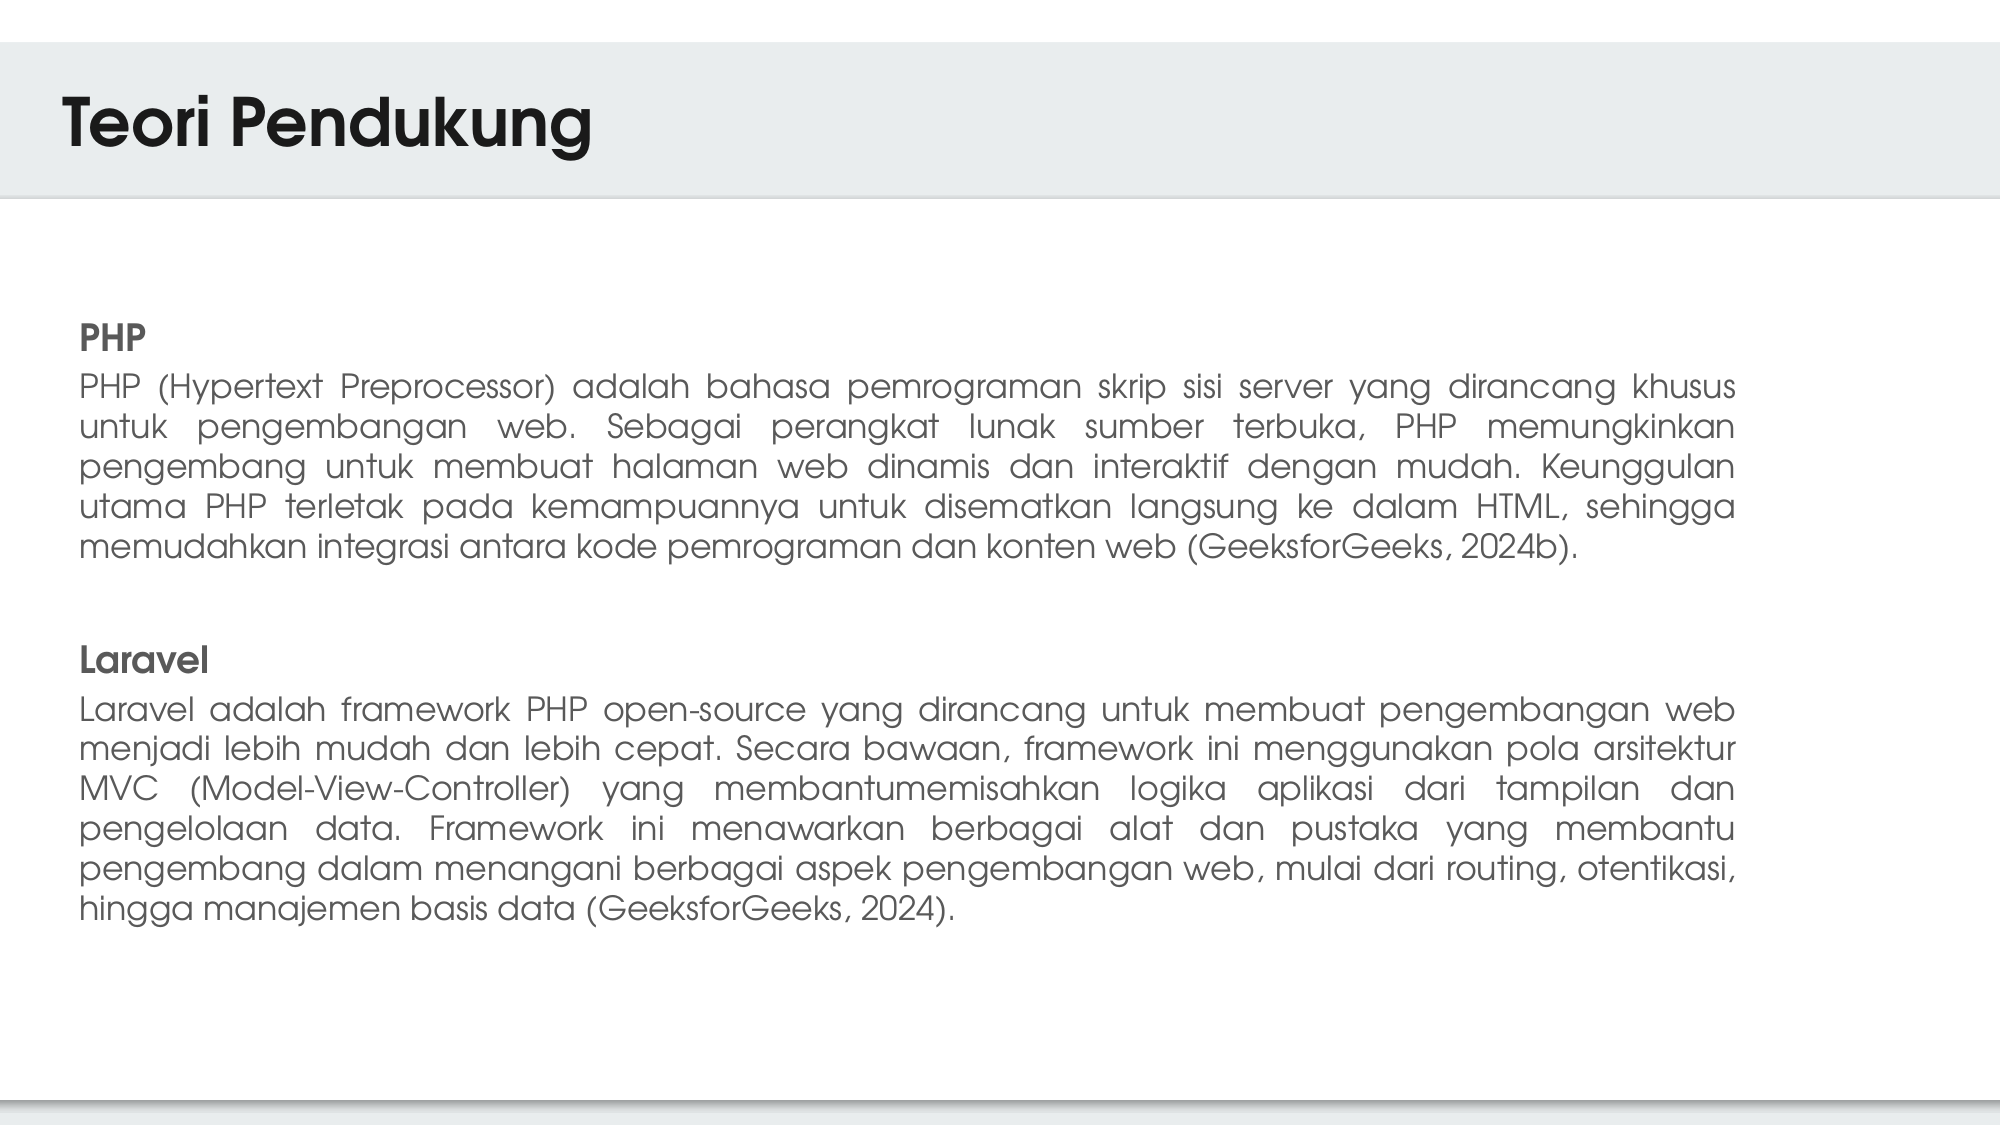

Teori Pendukung

PHP
PHP (Hypertext Preprocessor) adalah bahasa pemrograman skrip sisi server yang dirancang khusus untuk pengembangan web. Sebagai perangkat lunak sumber terbuka, PHP memungkinkan pengembang untuk membuat halaman web dinamis dan interaktif dengan mudah. Keunggulan utama PHP terletak pada kemampuannya untuk disematkan langsung ke dalam HTML, sehingga memudahkan integrasi antara kode pemrograman dan konten web (GeeksforGeeks, 2024b).
Laravel
Laravel adalah framework PHP open-source yang dirancang untuk membuat pengembangan web menjadi lebih mudah dan lebih cepat. Secara bawaan, framework ini menggunakan pola arsitektur MVC (Model-View-Controller) yang membantumemisahkan logika aplikasi dari tampilan dan pengelolaan data. Framework ini menawarkan berbagai alat dan pustaka yang membantu pengembang dalam menangani berbagai aspek pengembangan web, mulai dari routing, otentikasi, hingga manajemen basis data (GeeksforGeeks, 2024).